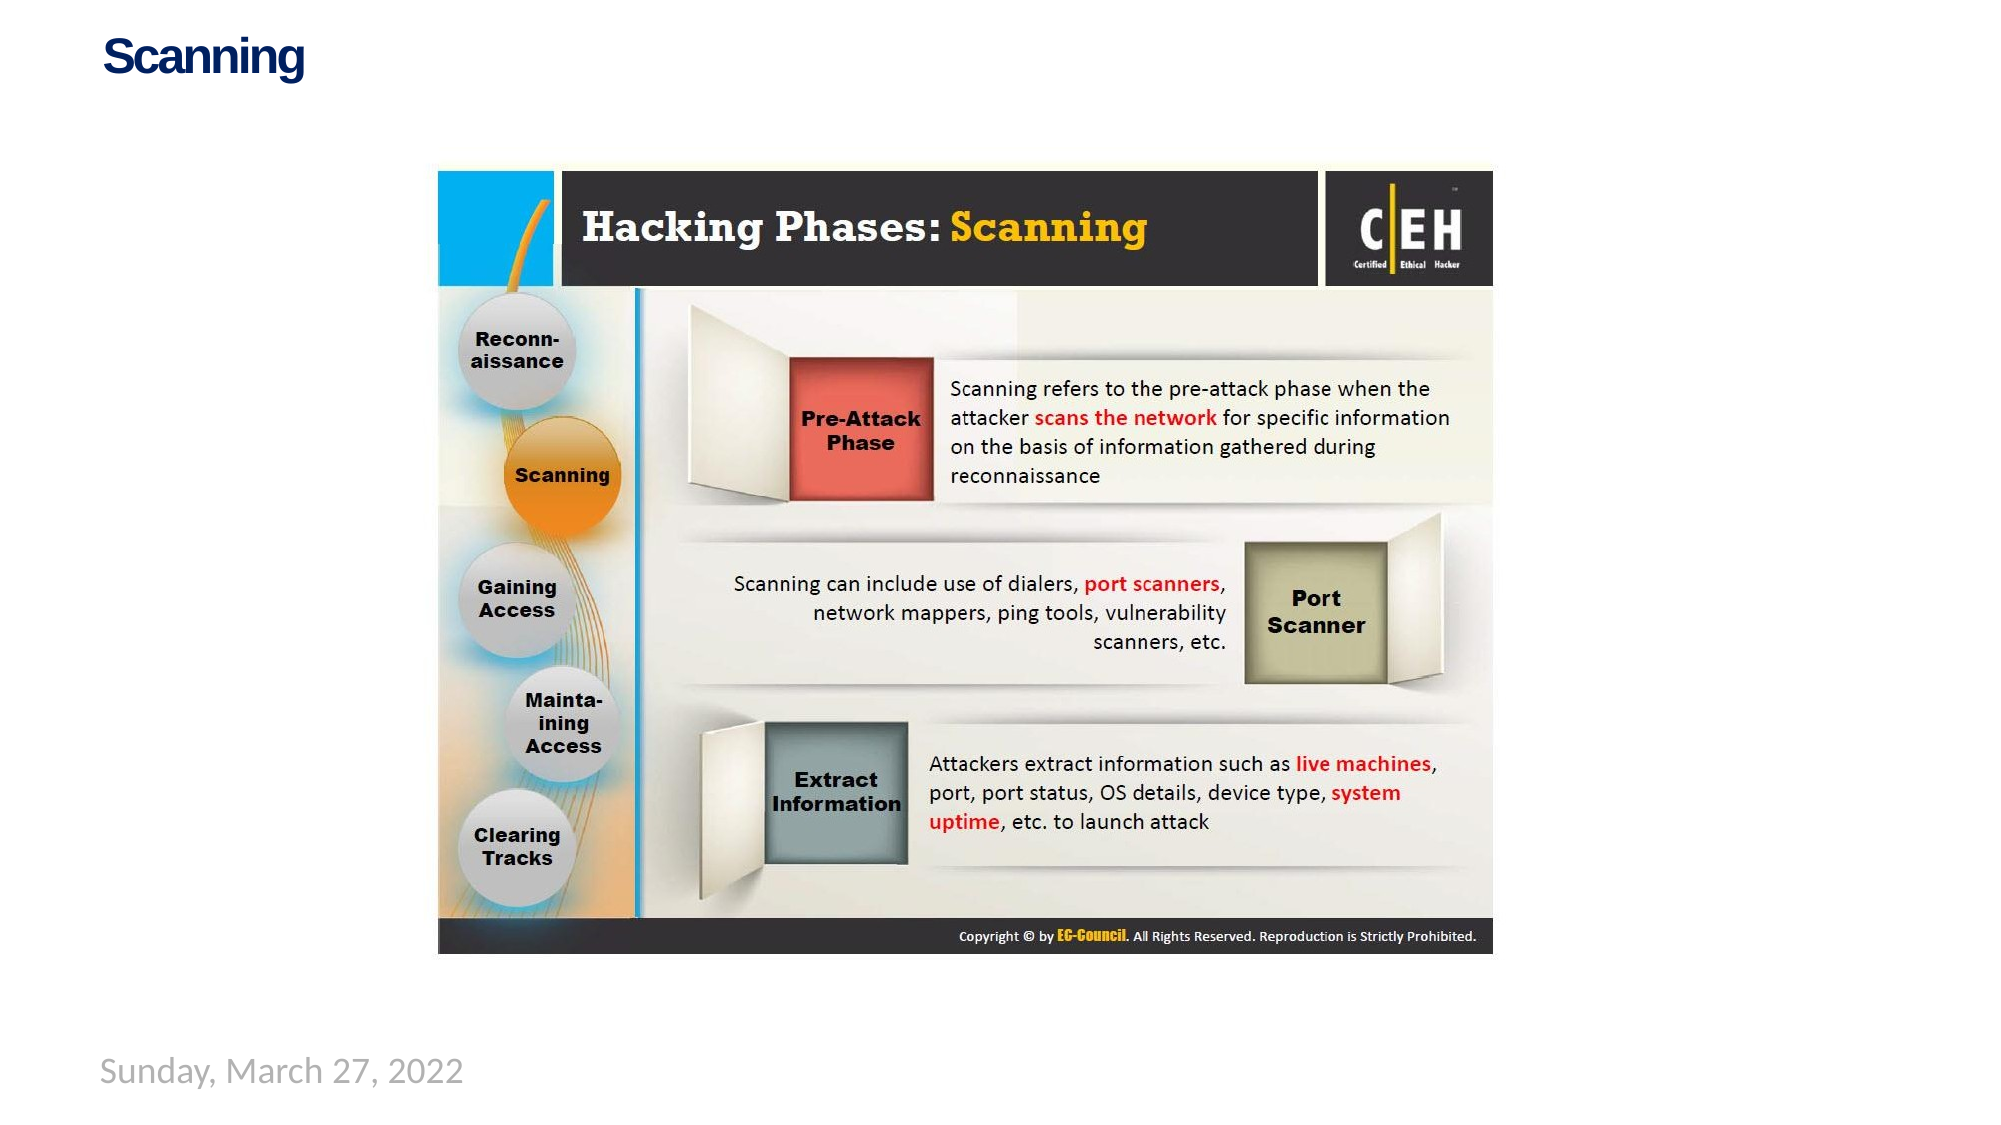

# Scanning

Sunday, March 27, 2022
14